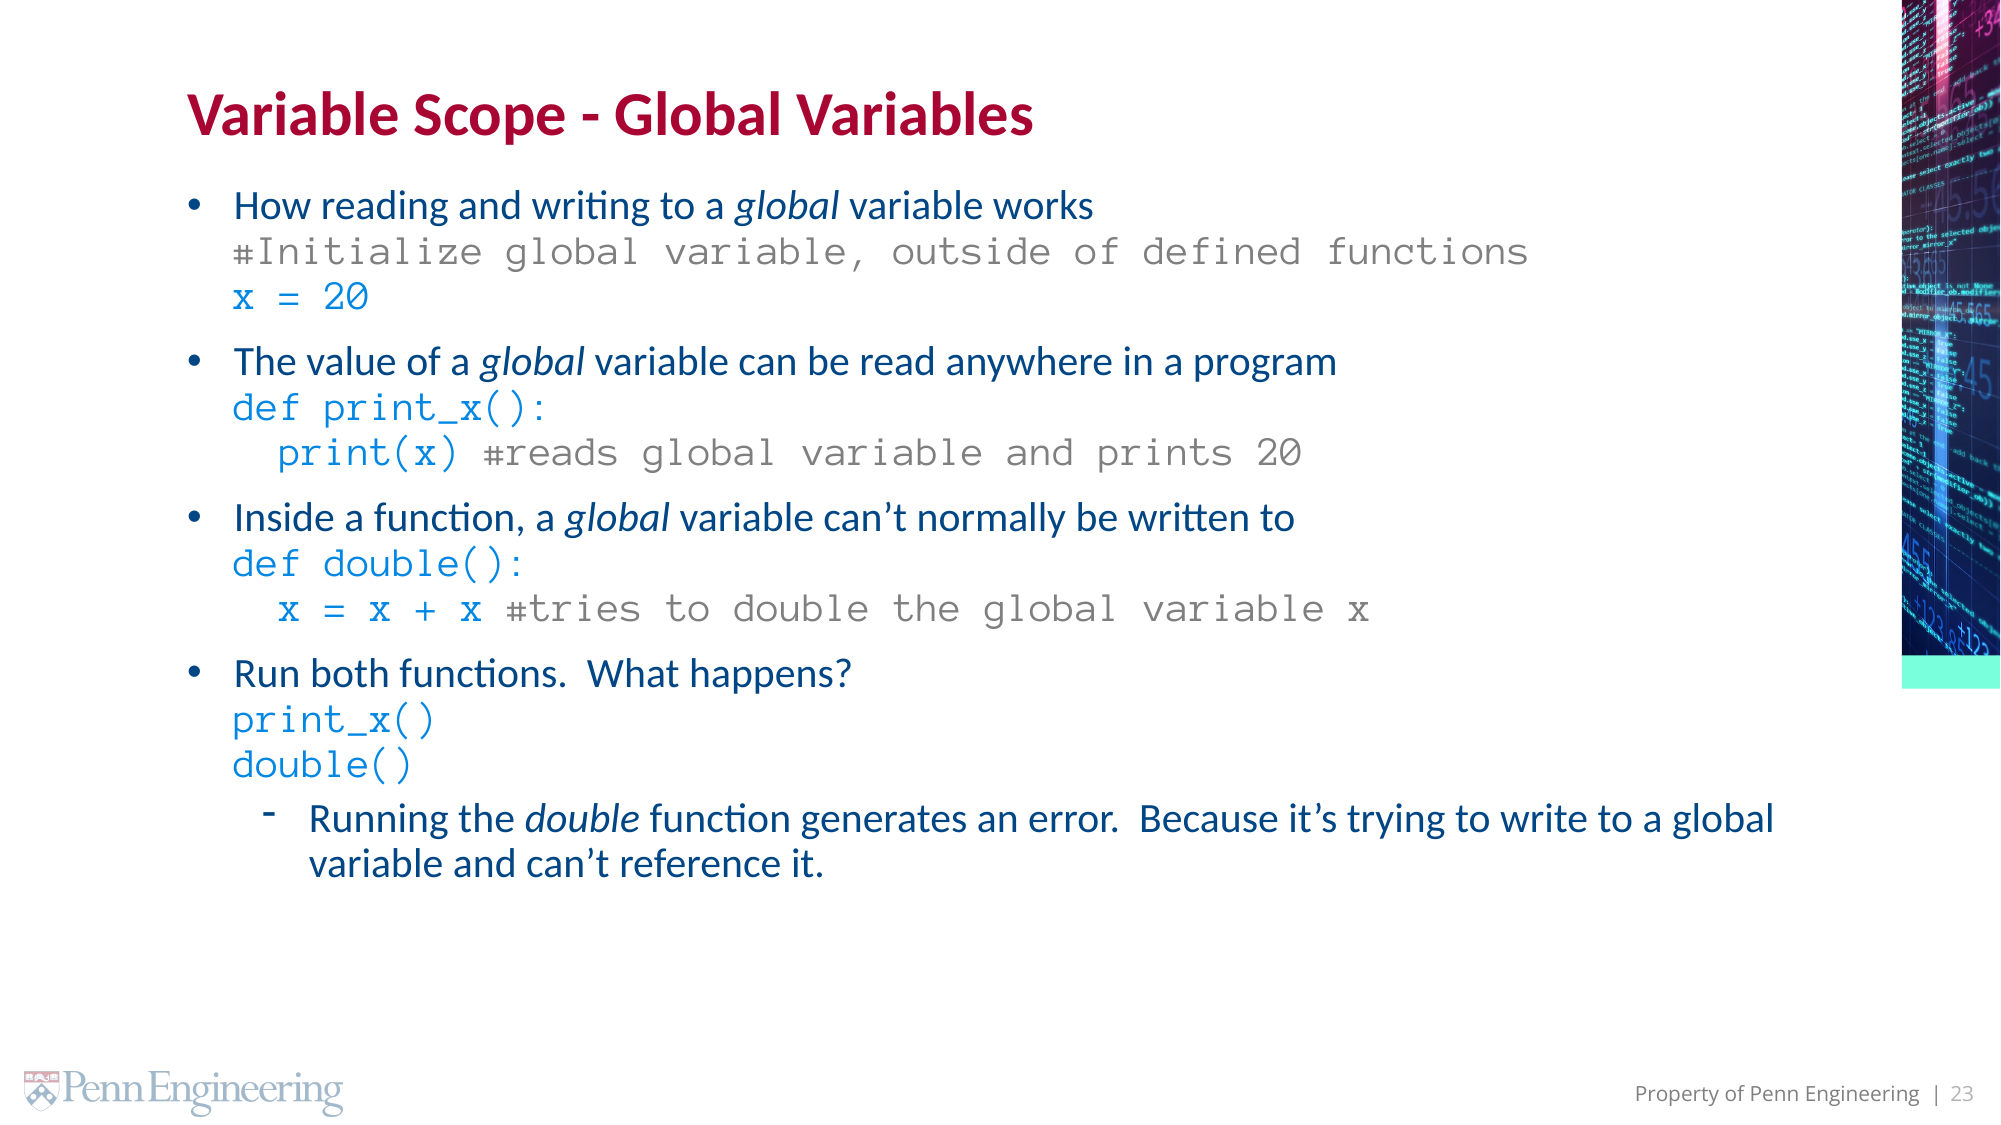

# Variable Scope - Global Variables
How reading and writing to a global variable works
#Initialize global variable, outside of defined functions
x = 20
The value of a global variable can be read anywhere in a program
def print_x():
  print(x) #reads global variable and prints 20
Inside a function, a global variable can’t normally be written to
def double():
  x = x + x #tries to double the global variable x
Run both functions.  What happens?
print_x()
double()
Running the double function generates an error.  Because it’s trying to write to a global variable and can’t reference it.
23